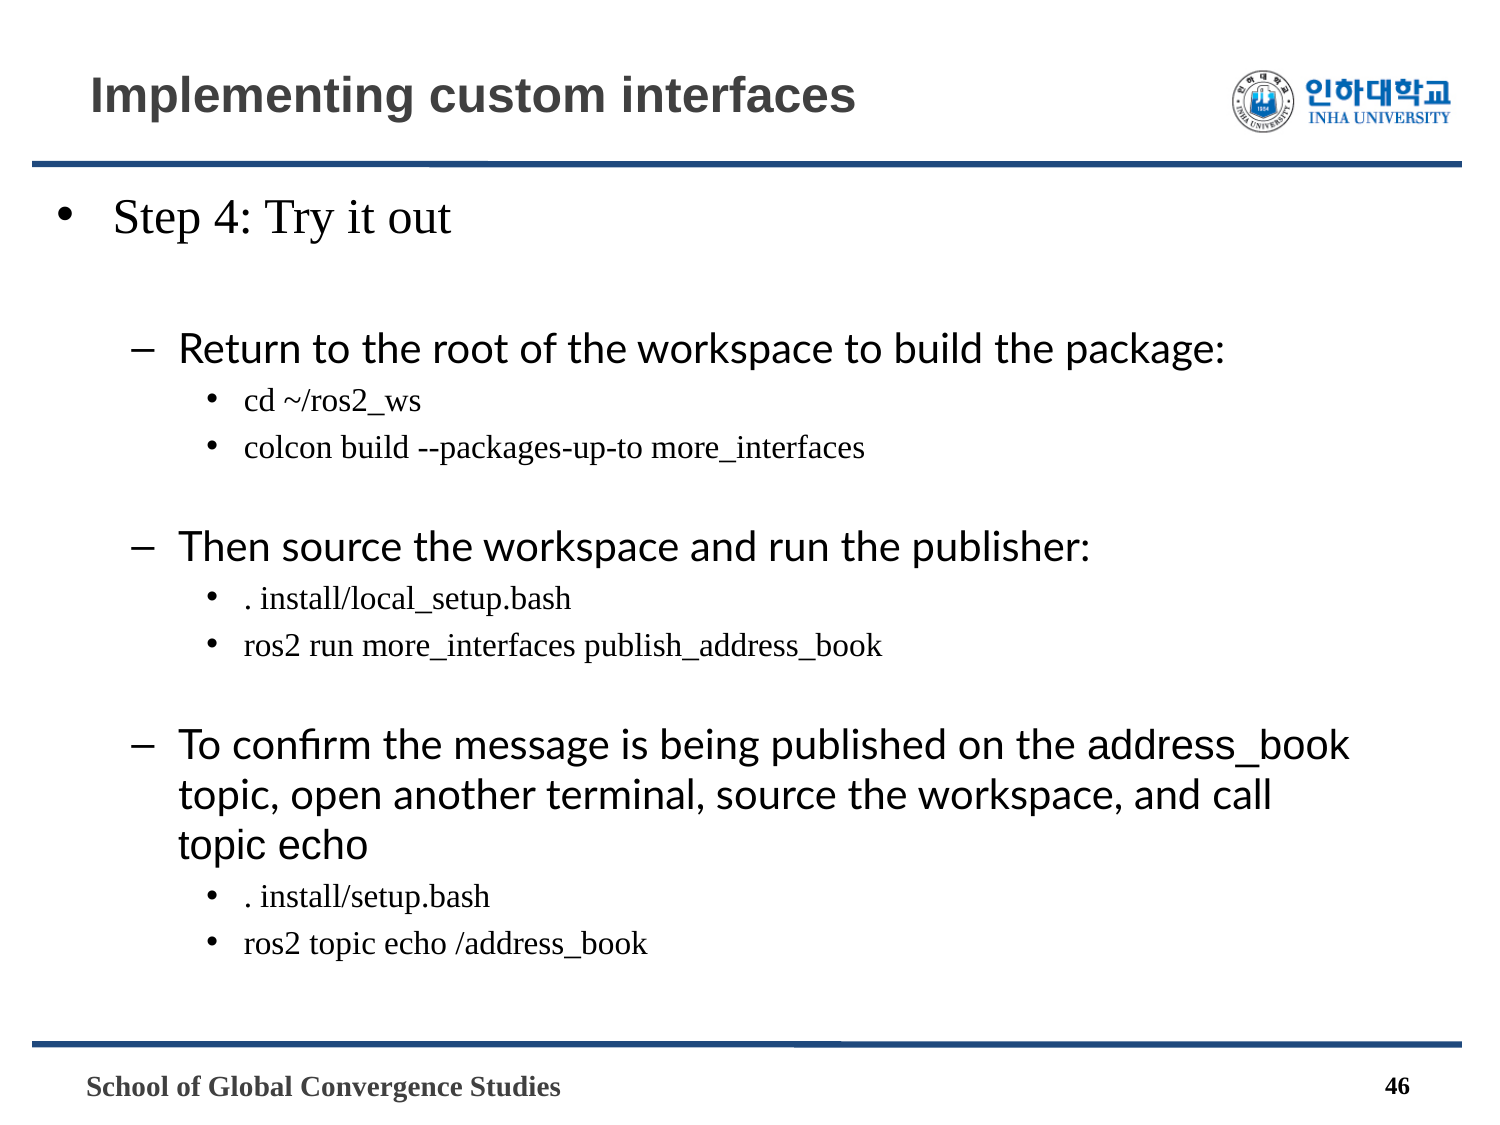

# Implementing custom interfaces
Step 4: Try it out

Return to the root of the workspace to build the package:
cd ~/ros2_ws
colcon build --packages-up-to more_interfaces

Then source the workspace and run the publisher:
. install/local_setup.bash
ros2 run more_interfaces publish_address_book

To confirm the message is being published on the address_book topic, open another terminal, source the workspace, and call topic echo
. install/setup.bash
ros2 topic echo /address_book
46